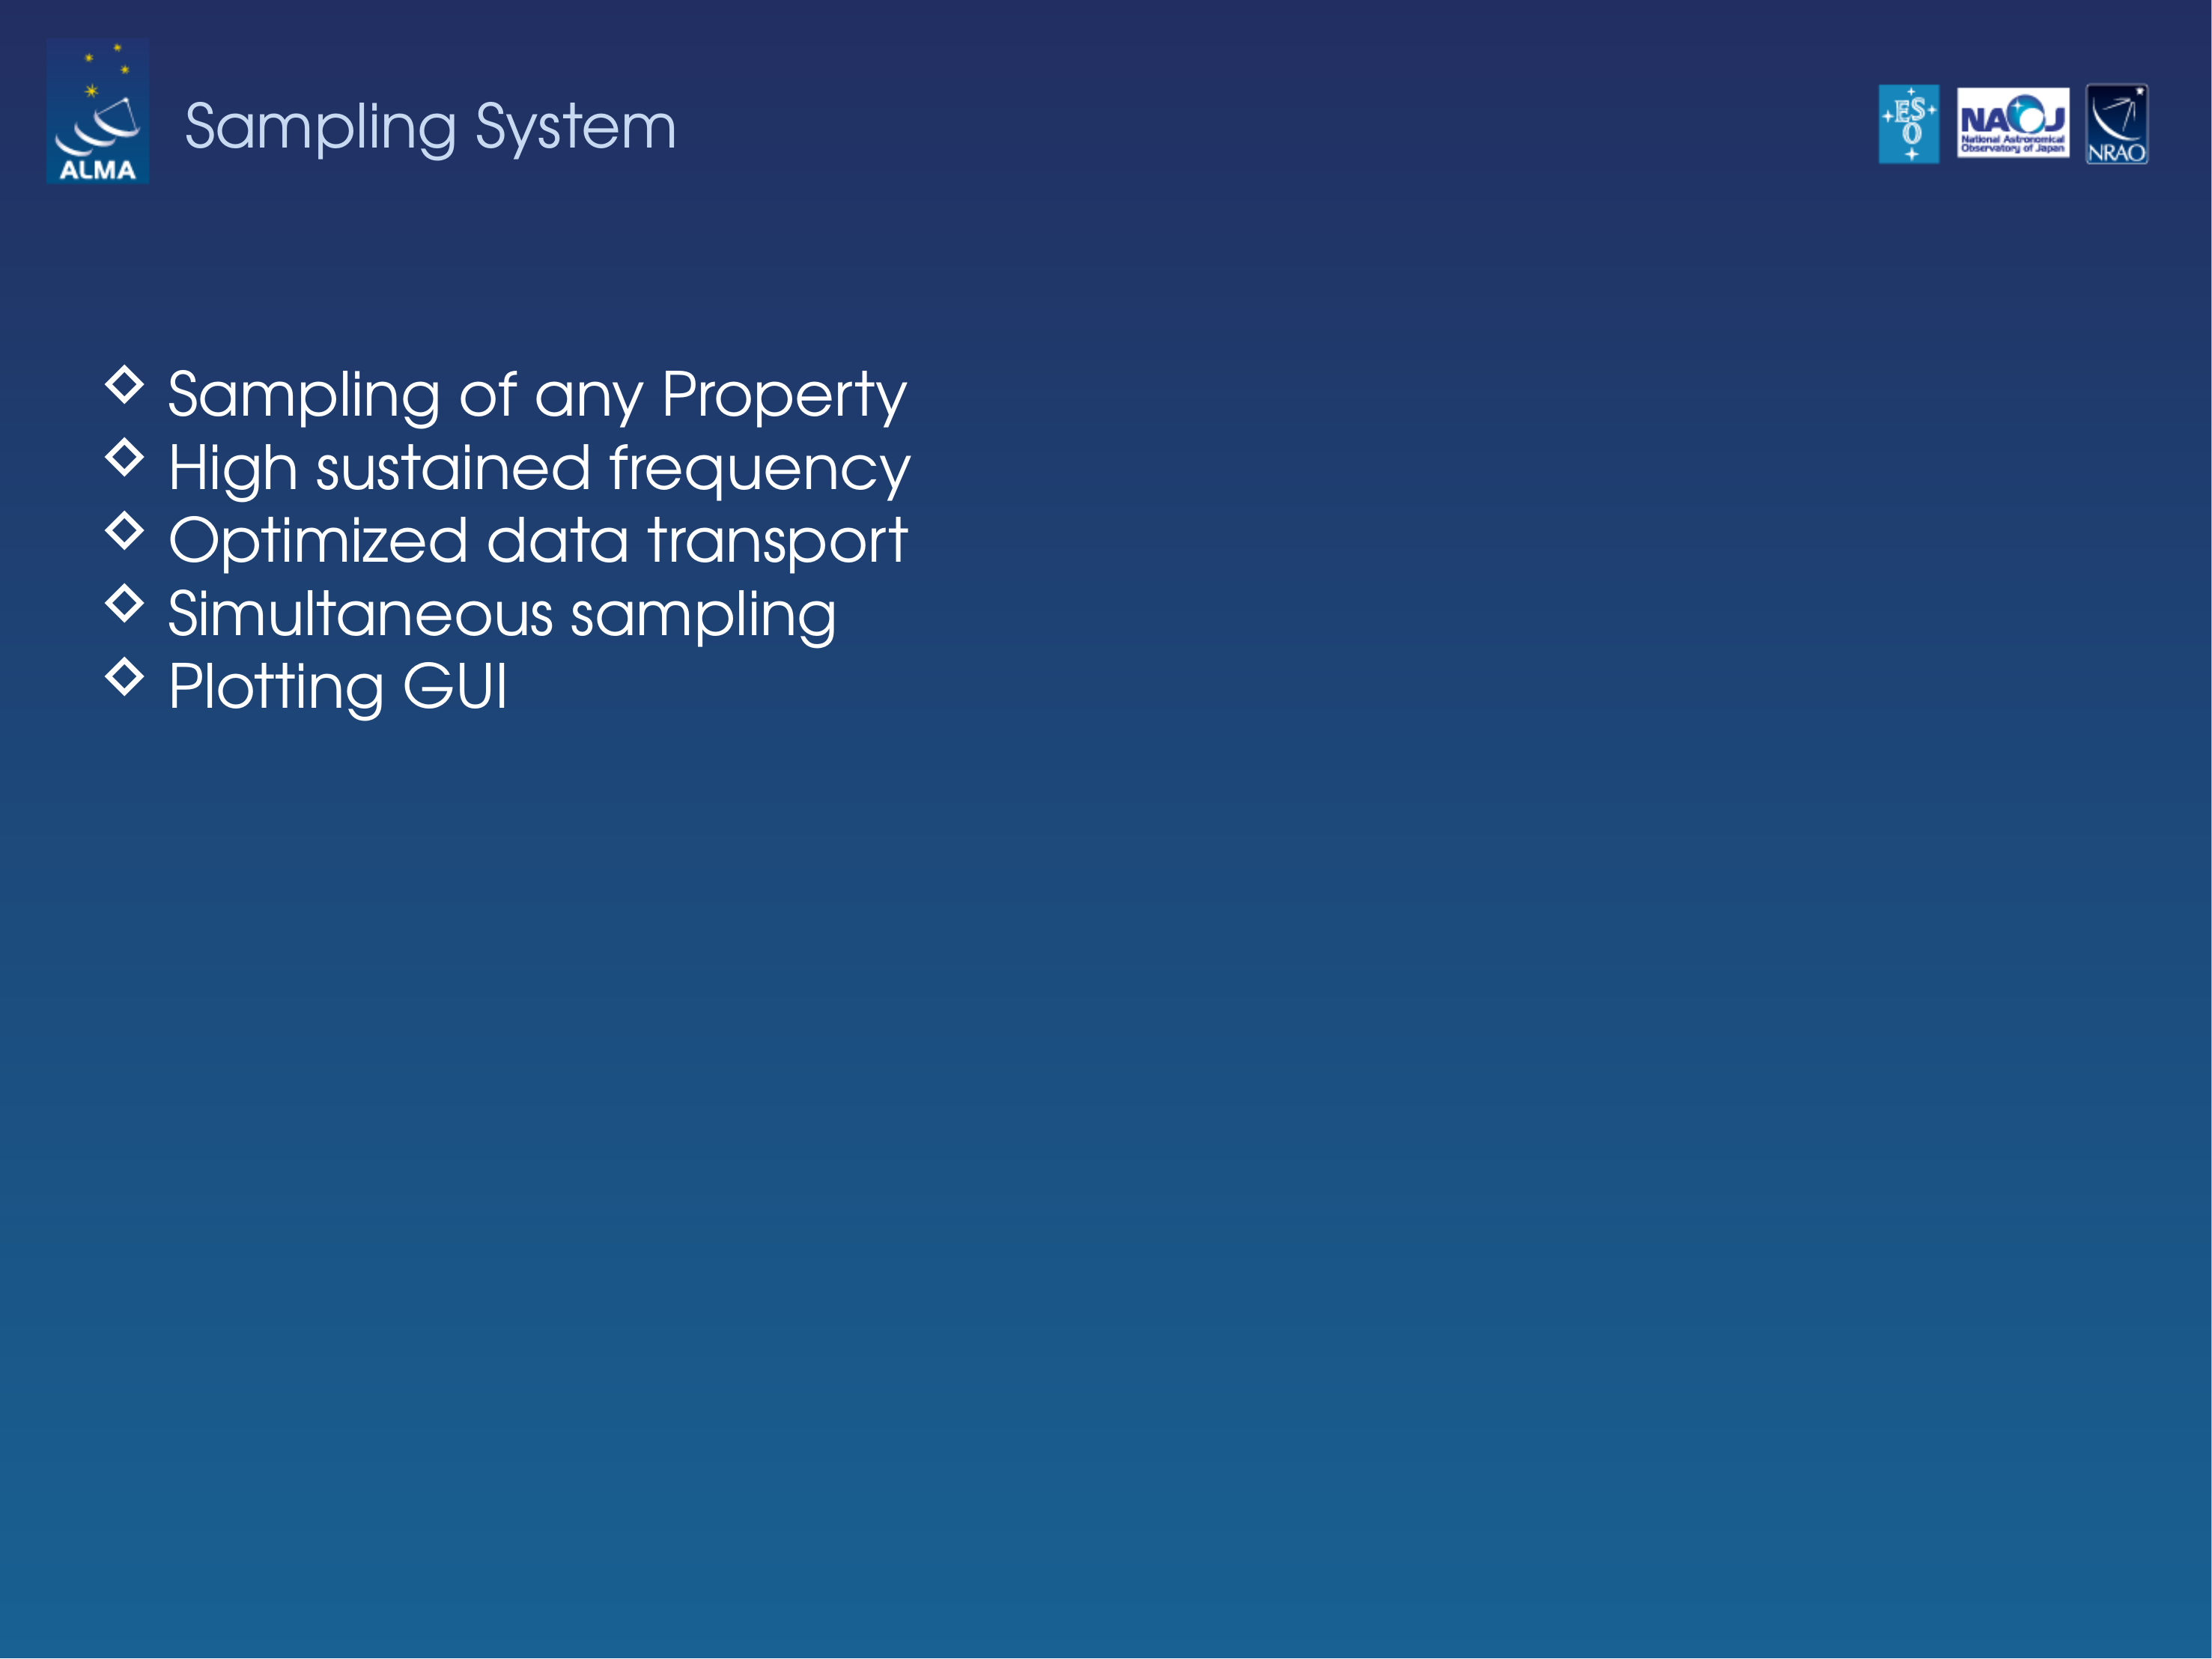

# Sampling System
Sampling of any Property
High sustained frequency
Optimized data transport
Simultaneous sampling
Plotting GUI